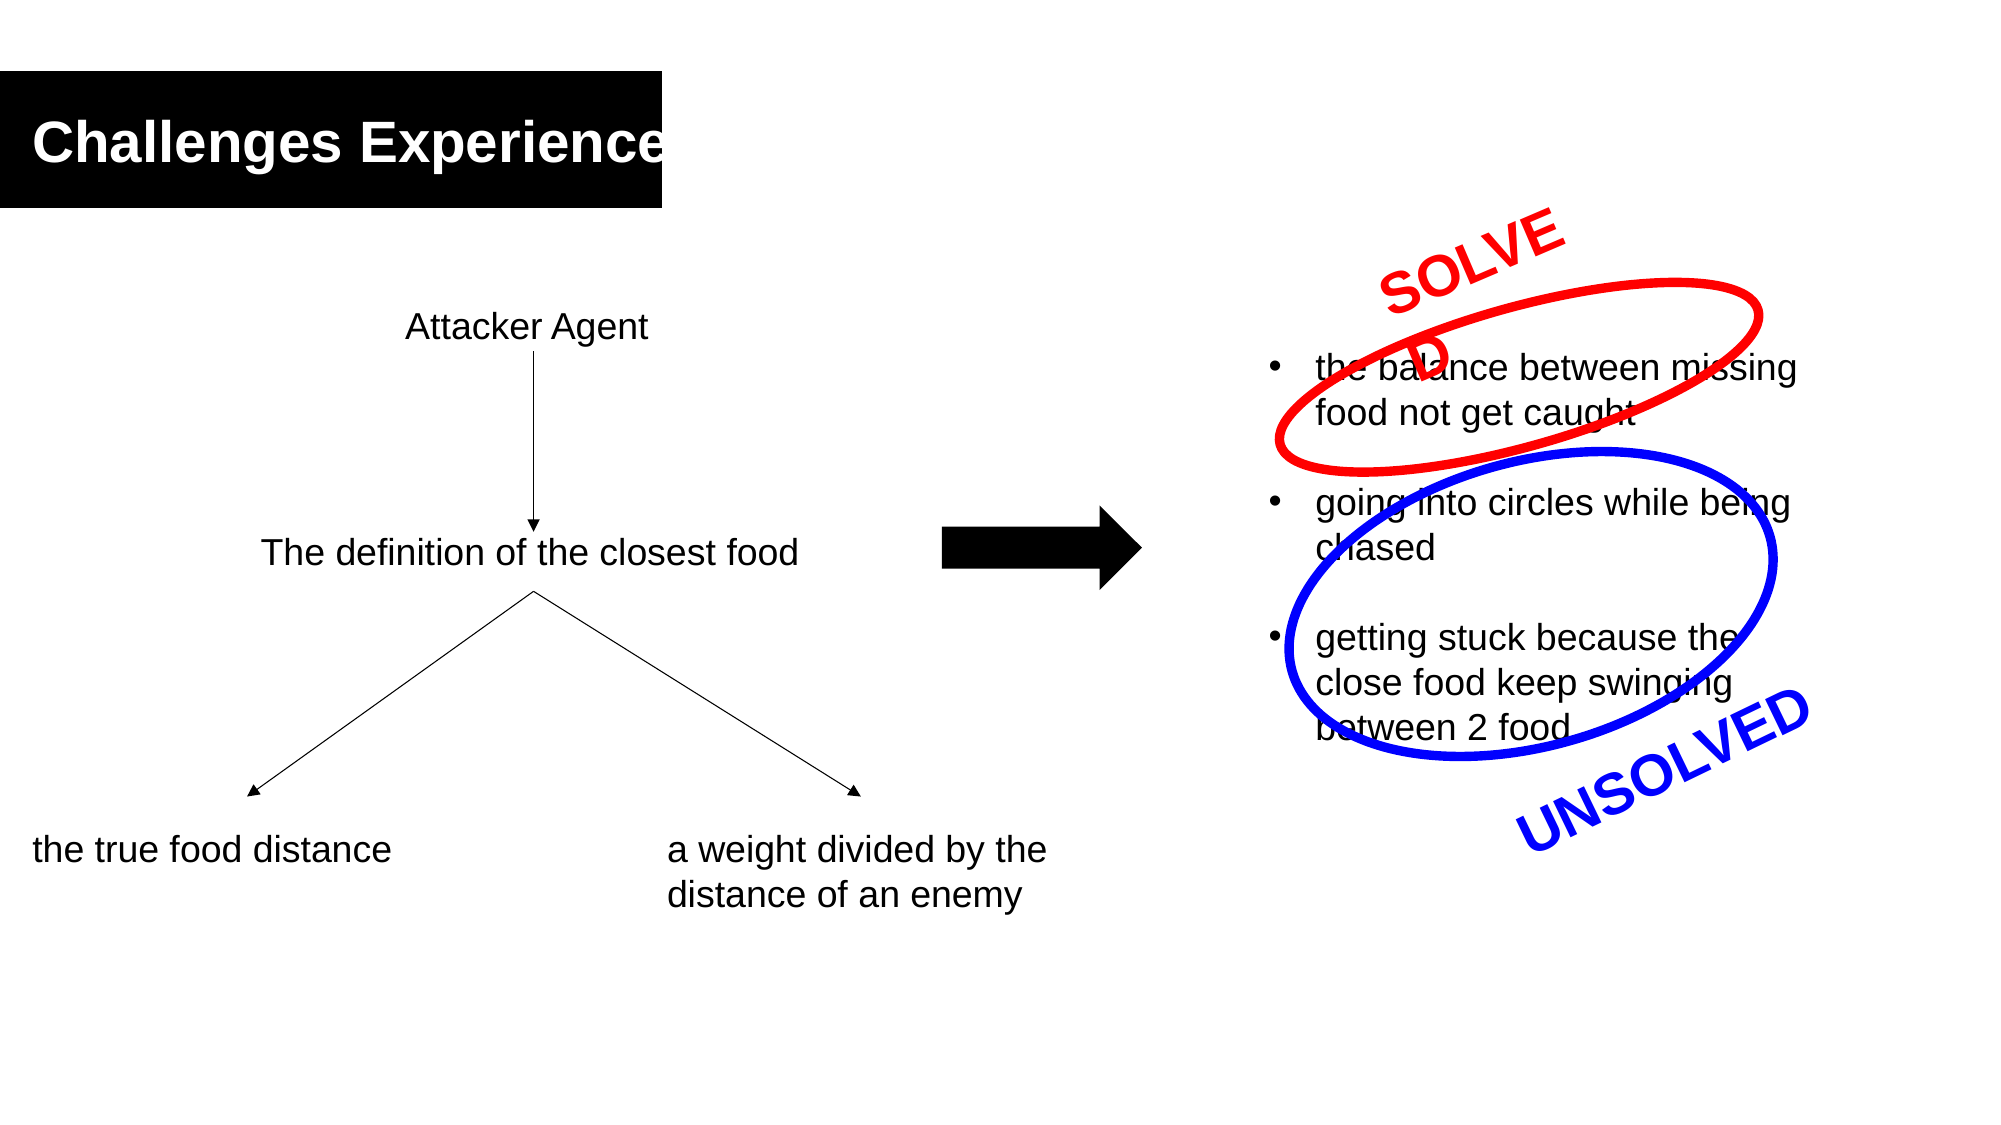

Challenges Experienced
SOLVED
Attacker Agent

the balance between missing food not get caught

going into circles while being chased

getting stuck because the close food keep swinging between 2 food

The definition of the closest food
UNSOLVED
the true food distance
a weight divided by the distance of an enemy